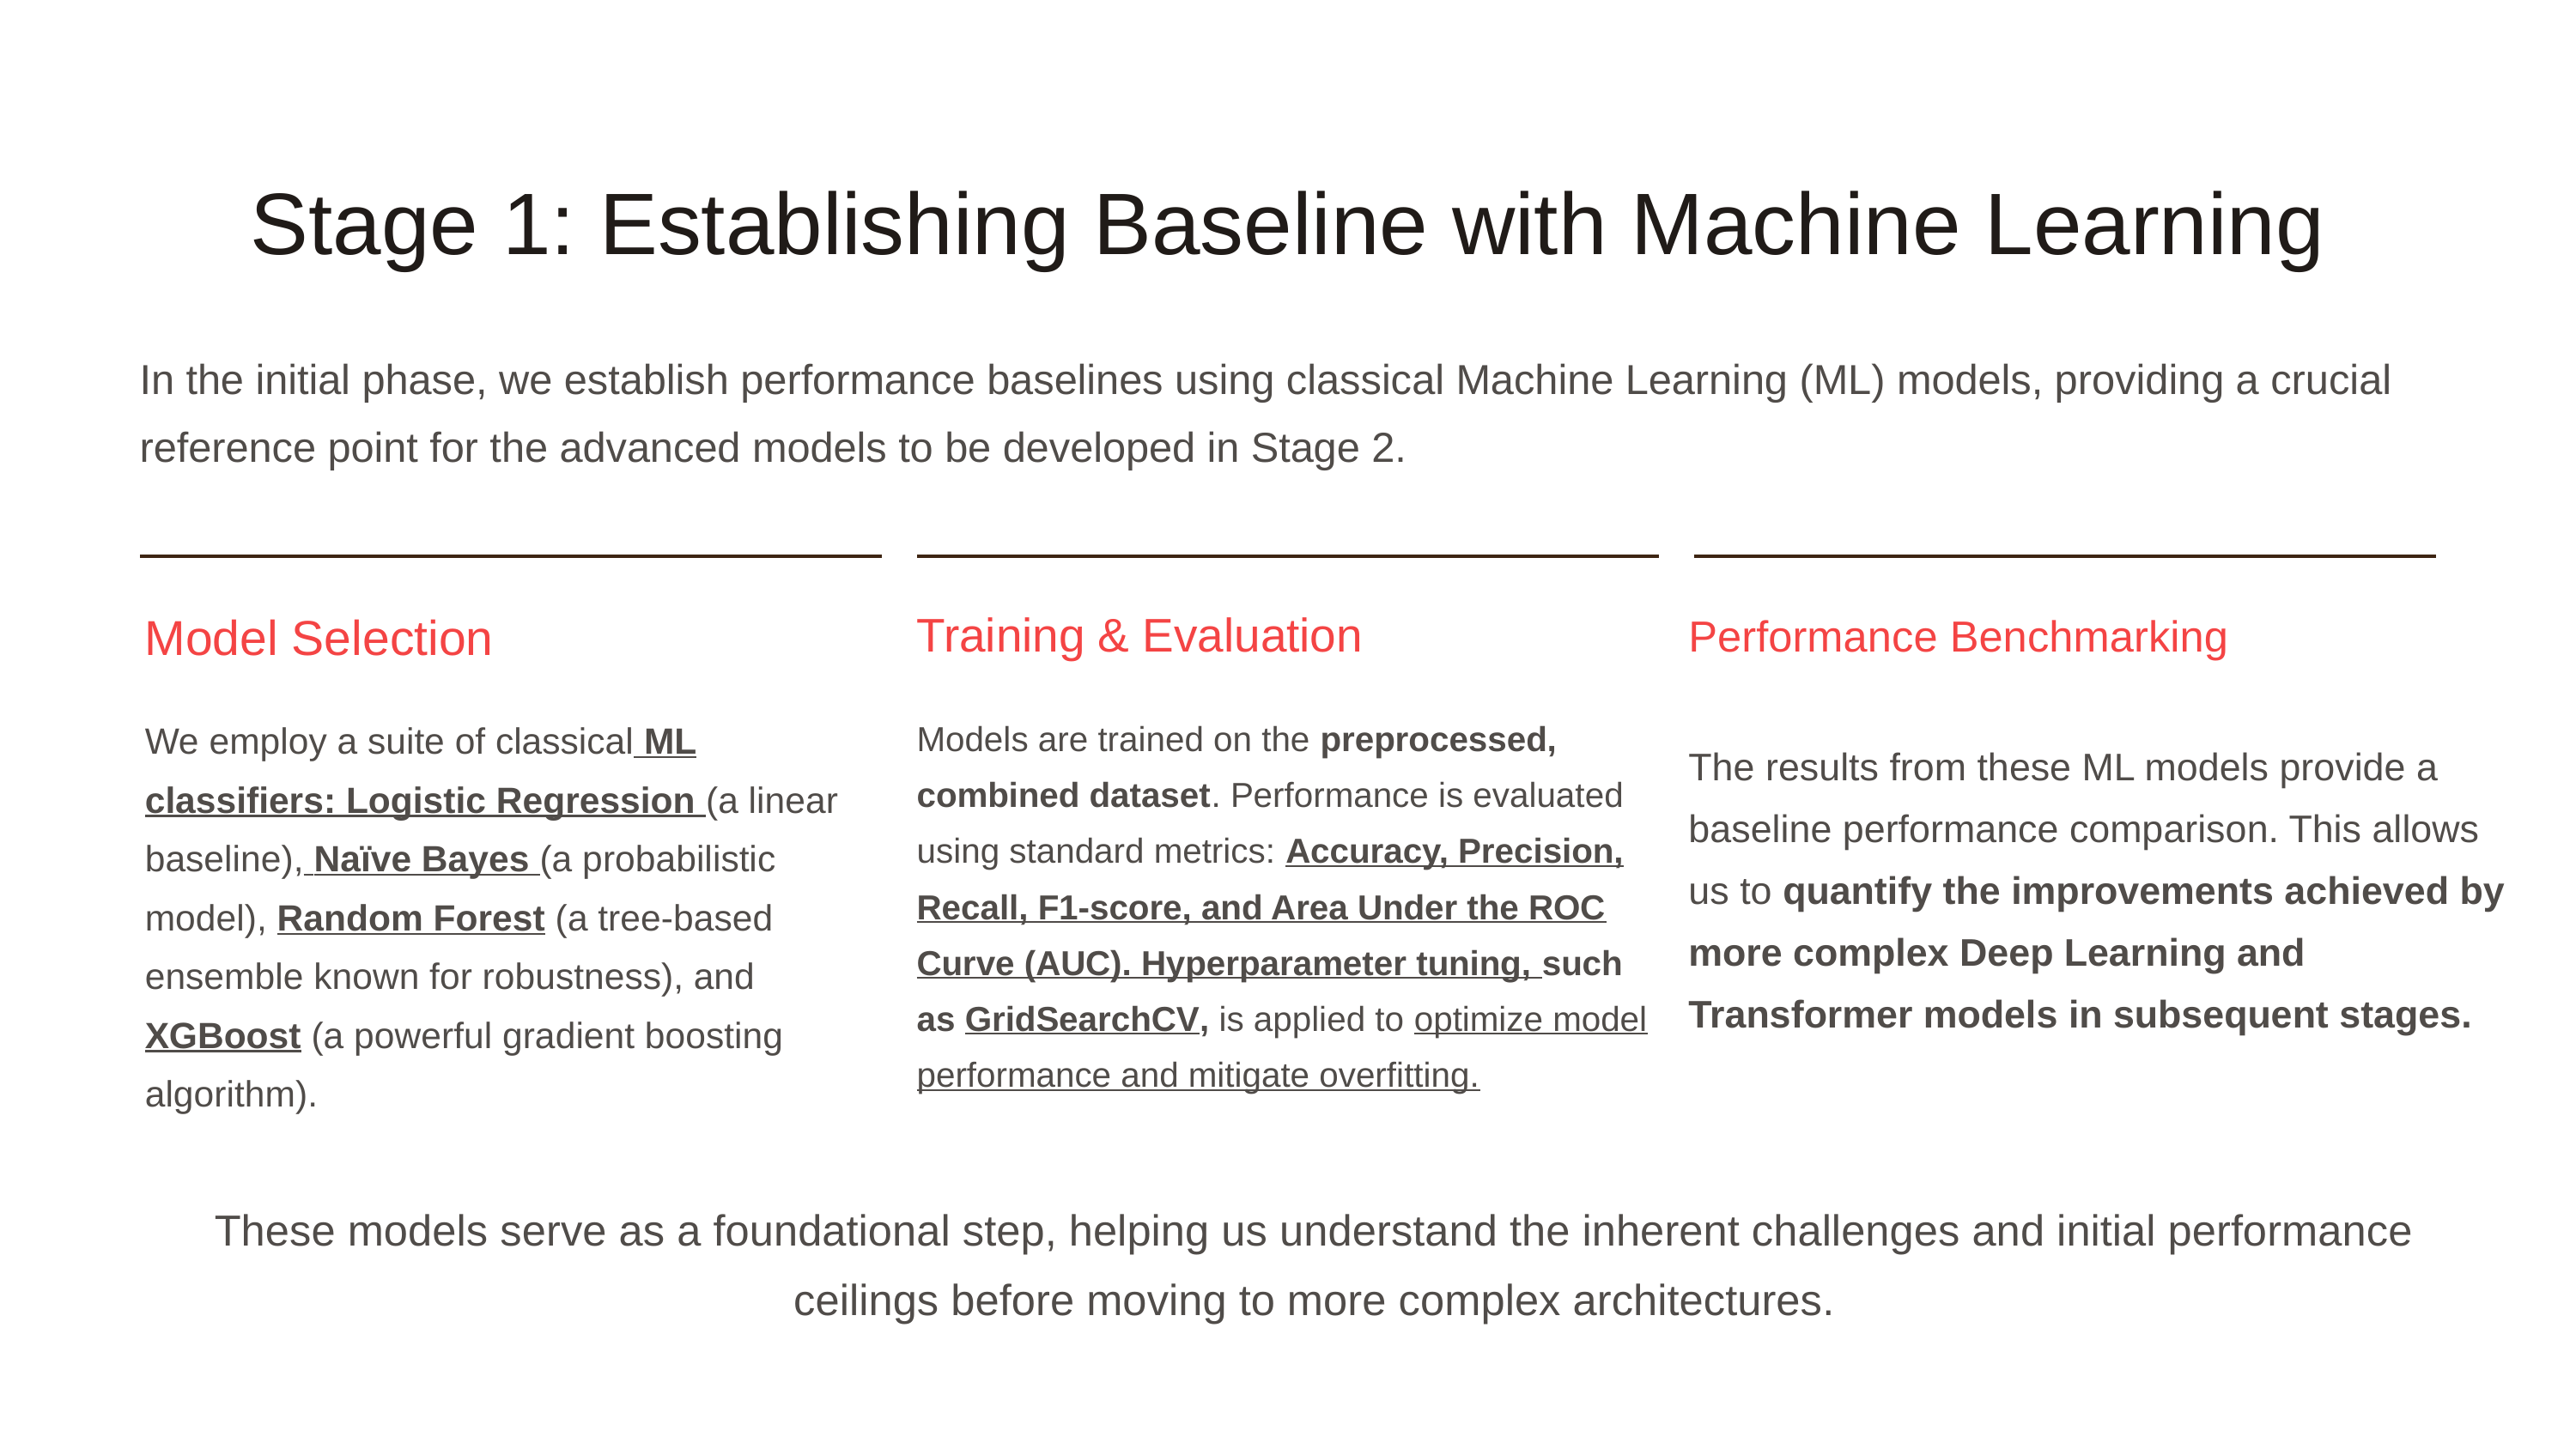

Stage 1: Establishing Baseline with Machine Learning
In the initial phase, we establish performance baselines using classical Machine Learning (ML) models, providing a crucial reference point for the advanced models to be developed in Stage 2.

Training & Evaluation
Model Selection
Performance Benchmarking
We employ a suite of classical ML classifiers: Logistic Regression (a linear baseline), Naïve Bayes (a probabilistic model), Random Forest (a tree-based ensemble known for robustness), and XGBoost (a powerful gradient boosting algorithm).
Models are trained on the preprocessed, combined dataset. Performance is evaluated using standard metrics: Accuracy, Precision, Recall, F1-score, and Area Under the ROC Curve (AUC). Hyperparameter tuning, such as GridSearchCV, is applied to optimize model performance and mitigate overfitting.
The results from these ML models provide a baseline performance comparison. This allows us to quantify the improvements achieved by more complex Deep Learning and Transformer models in subsequent stages.
These models serve as a foundational step, helping us understand the inherent challenges and initial performance ceilings before moving to more complex architectures.